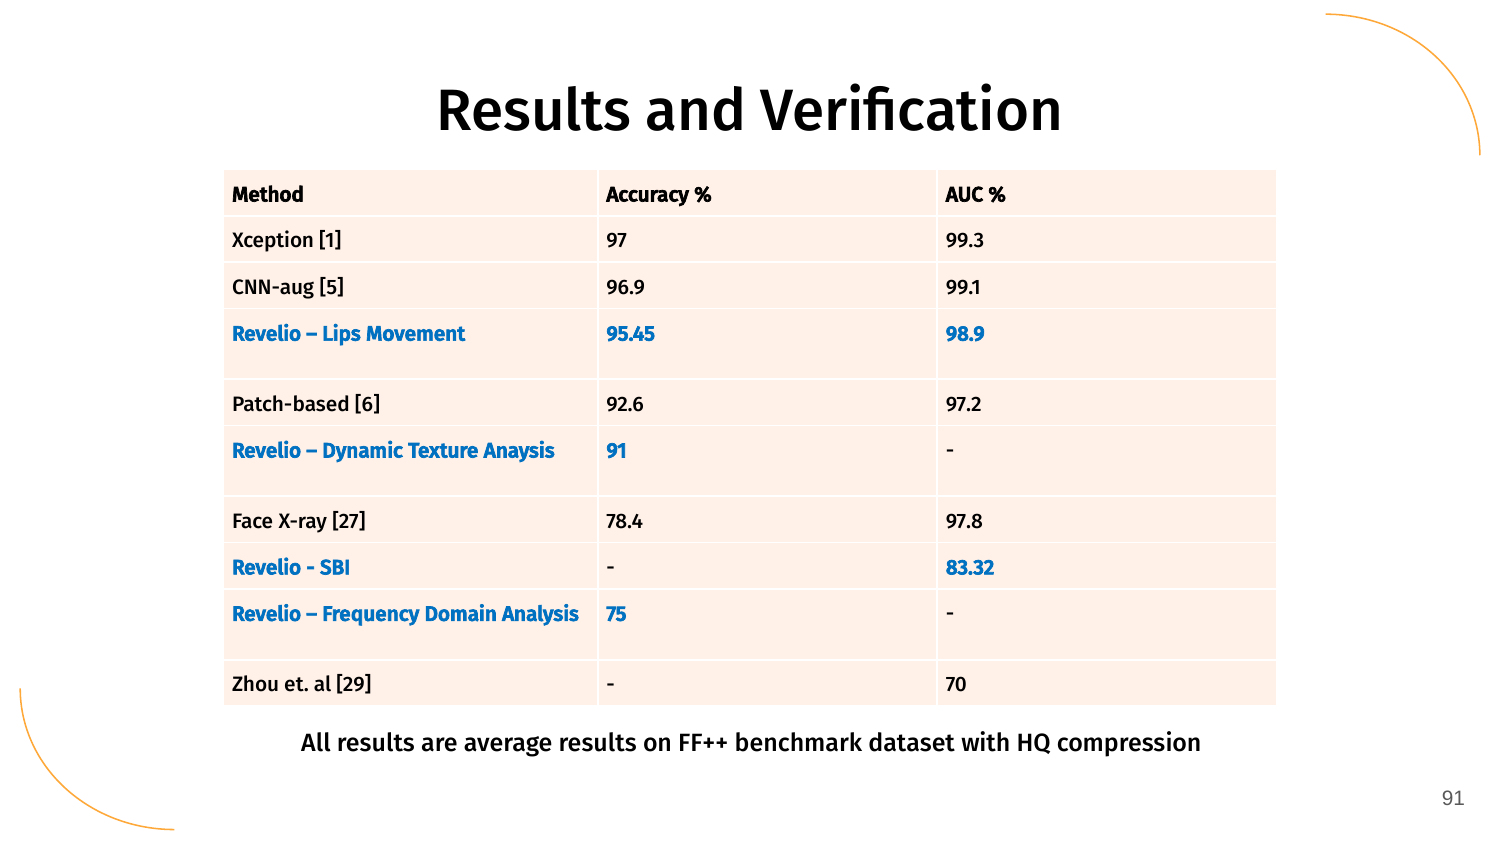

Results and Verification
| Method | Accuracy % | AUC % |
| --- | --- | --- |
| Xception [1] | 97 | 99.3 |
| CNN-aug [5] | 96.9 | 99.1 |
| Revelio – Lips Movement | 95.45 | 98.9 |
| Patch-based [6] | 92.6 | 97.2 |
| Revelio – Dynamic Texture Anaysis | 91 | - |
| Face X-ray [27] | 78.4 | 97.8 |
| Revelio - SBI | - | 83.32 |
| Revelio – Frequency Domain Analysis | 75 | - |
| Zhou et. al [29] | - | 70 |

All results are average results on FF++ benchmark dataset with HQ compression
91